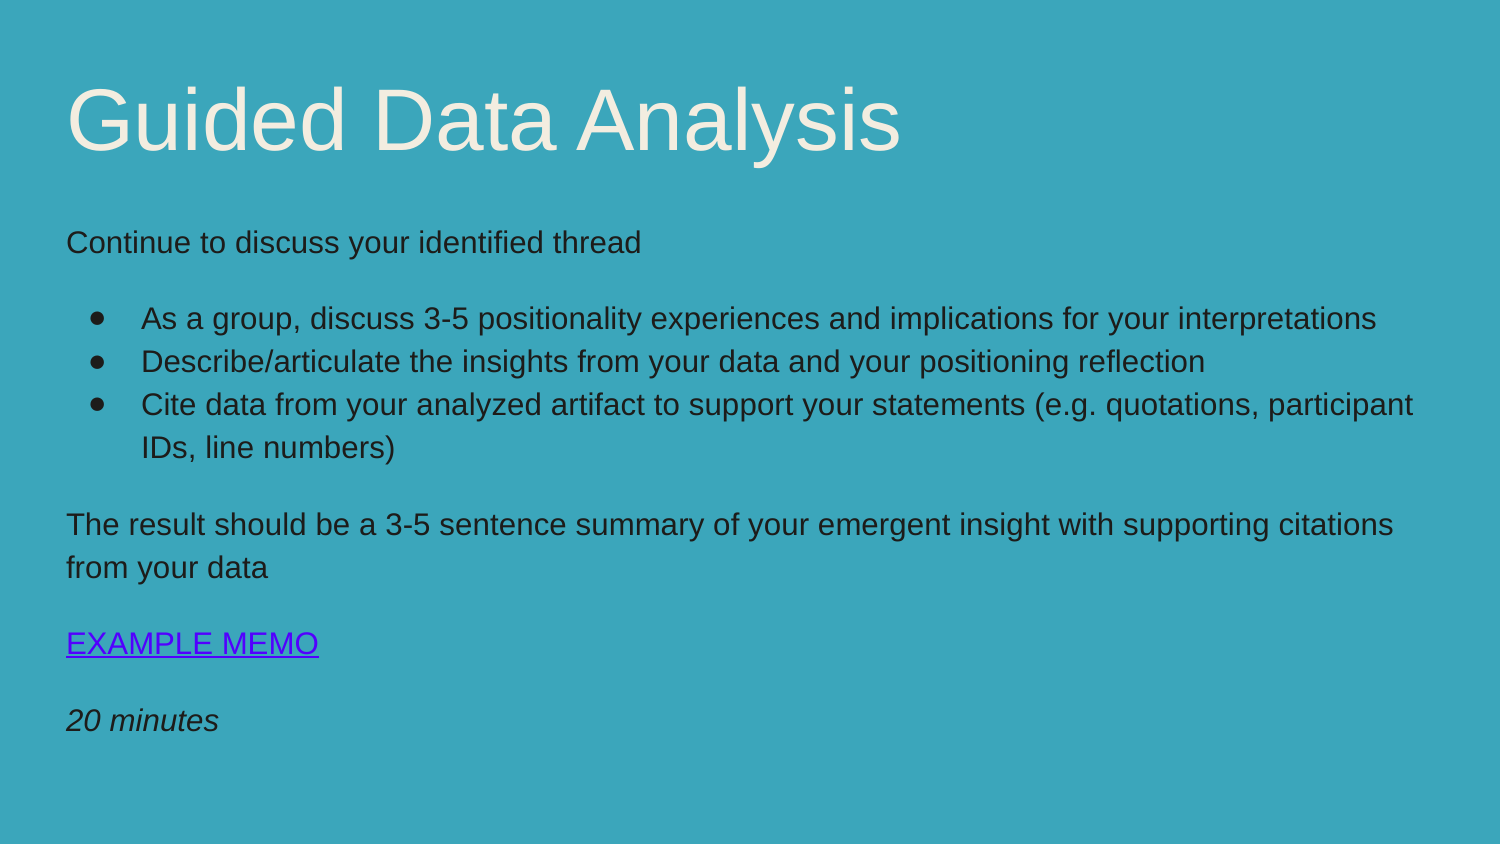

# Guided Data Analysis
Continue to discuss your identified thread
As a group, discuss 3-5 positionality experiences and implications for your interpretations
Describe/articulate the insights from your data and your positioning reflection
Cite data from your analyzed artifact to support your statements (e.g. quotations, participant IDs, line numbers)
The result should be a 3-5 sentence summary of your emergent insight with supporting citations from your data
EXAMPLE MEMO
20 minutes